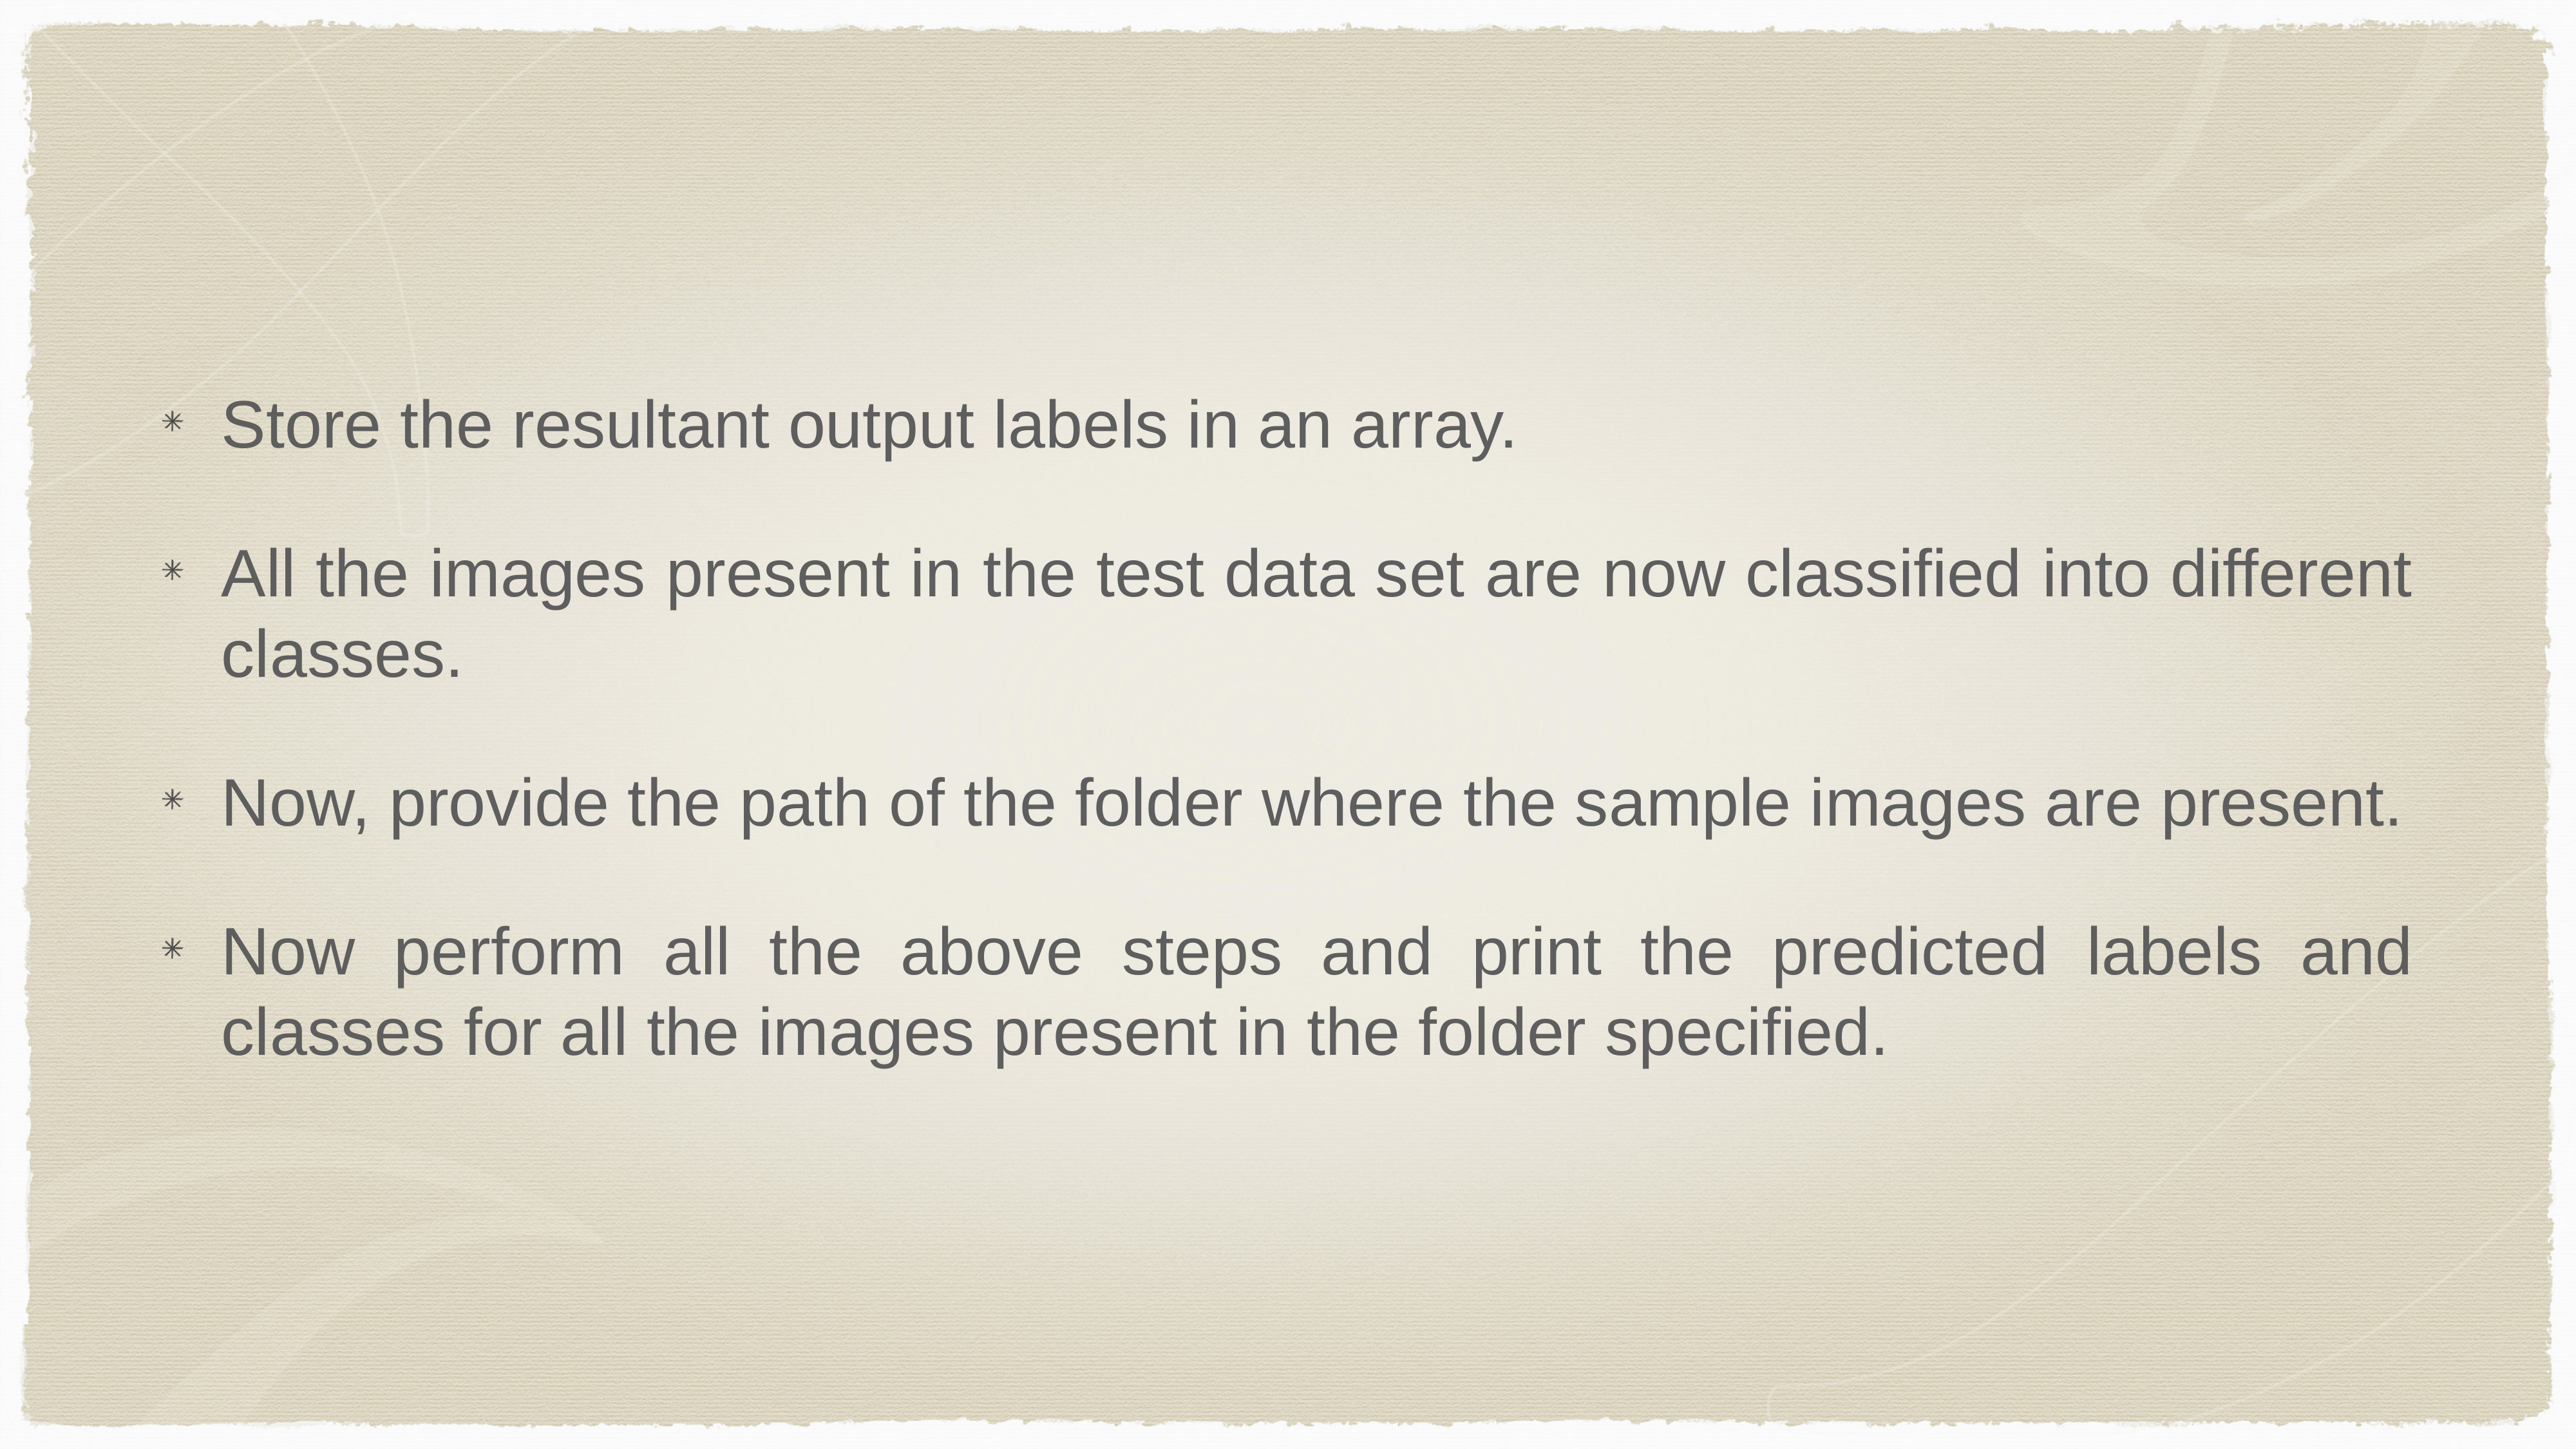

Store the resultant output labels in an array.
All the images present in the test data set are now classified into different classes.
Now, provide the path of the folder where the sample images are present.
Now perform all the above steps and print the predicted labels and classes for all the images present in the folder specified.